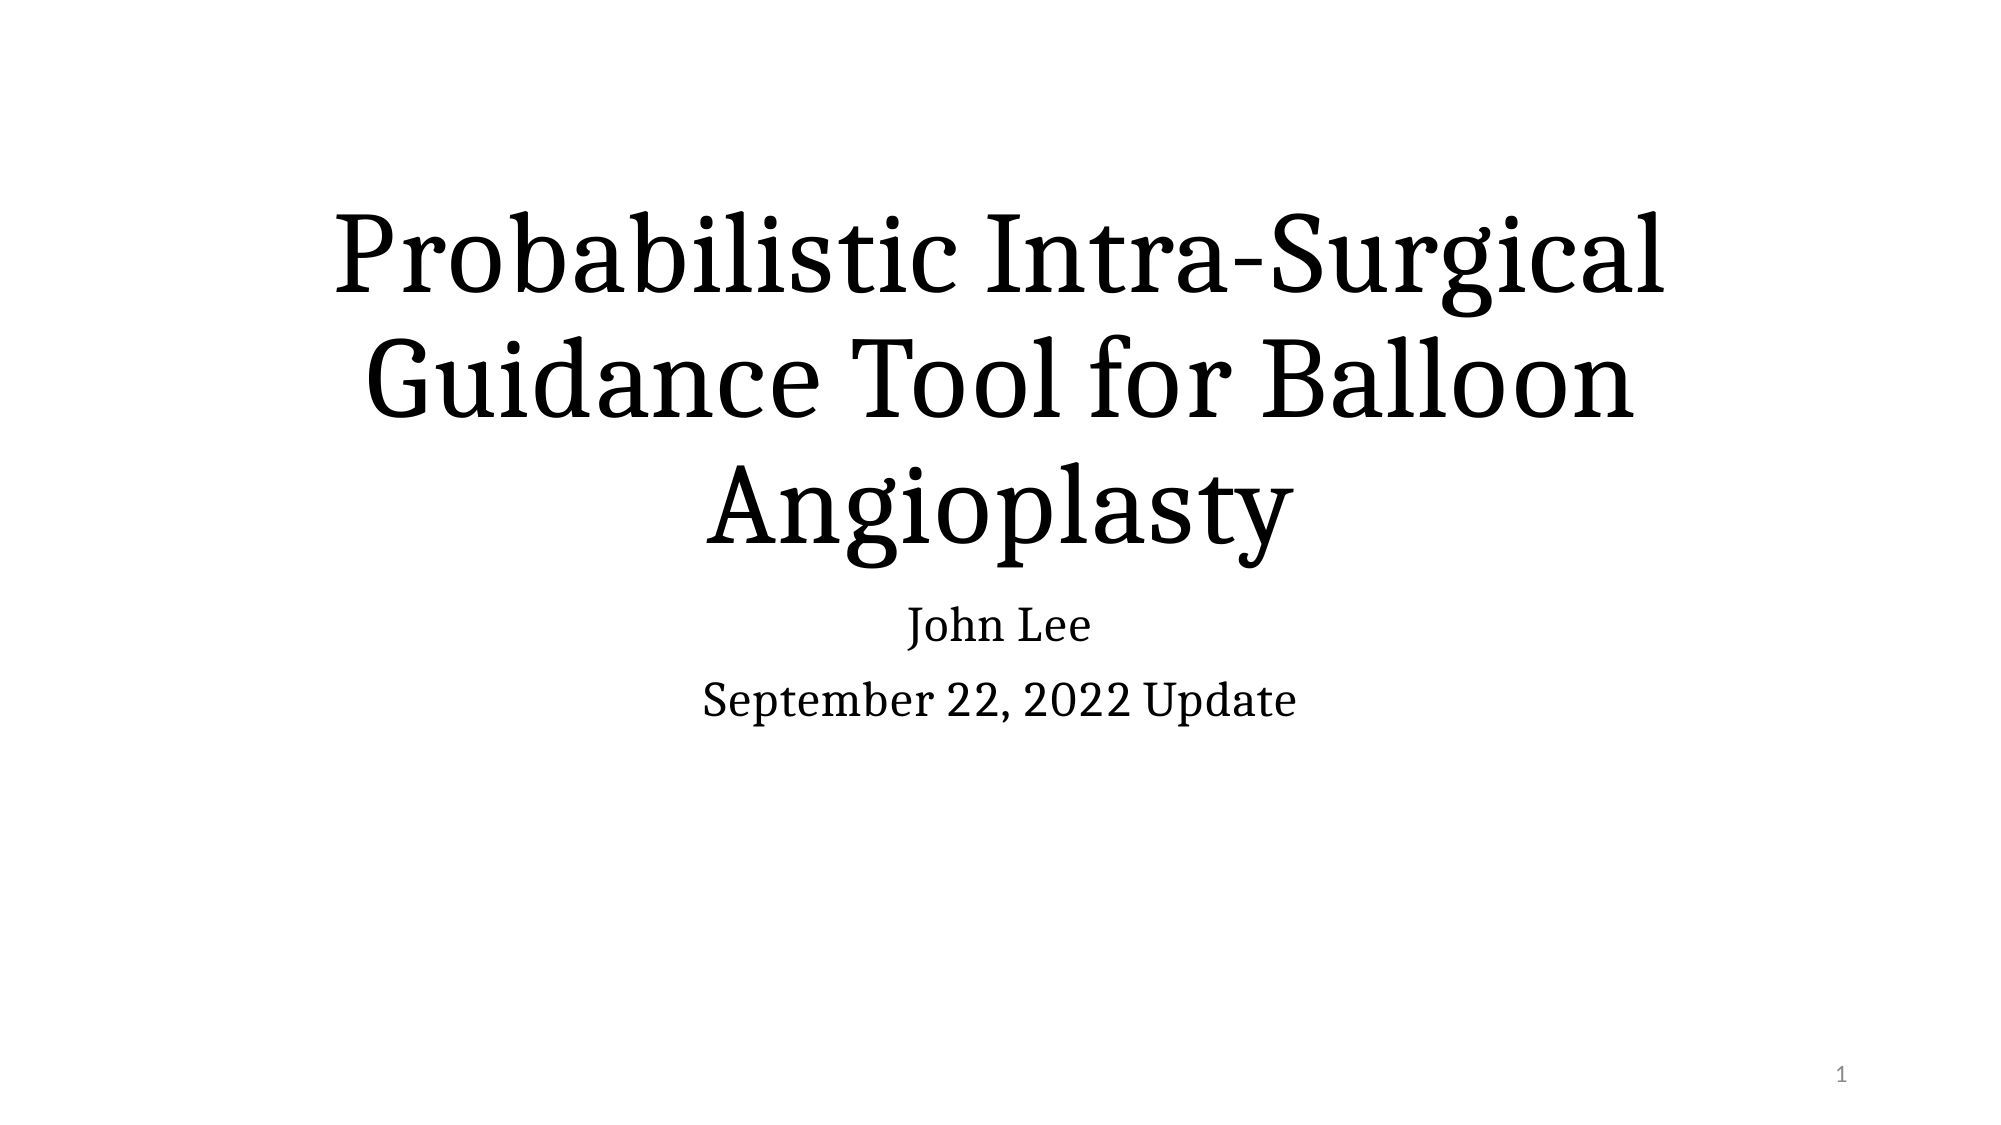

# Probabilistic Intra-Surgical Guidance Tool for Balloon Angioplasty
John Lee
September 22, 2022 Update
1